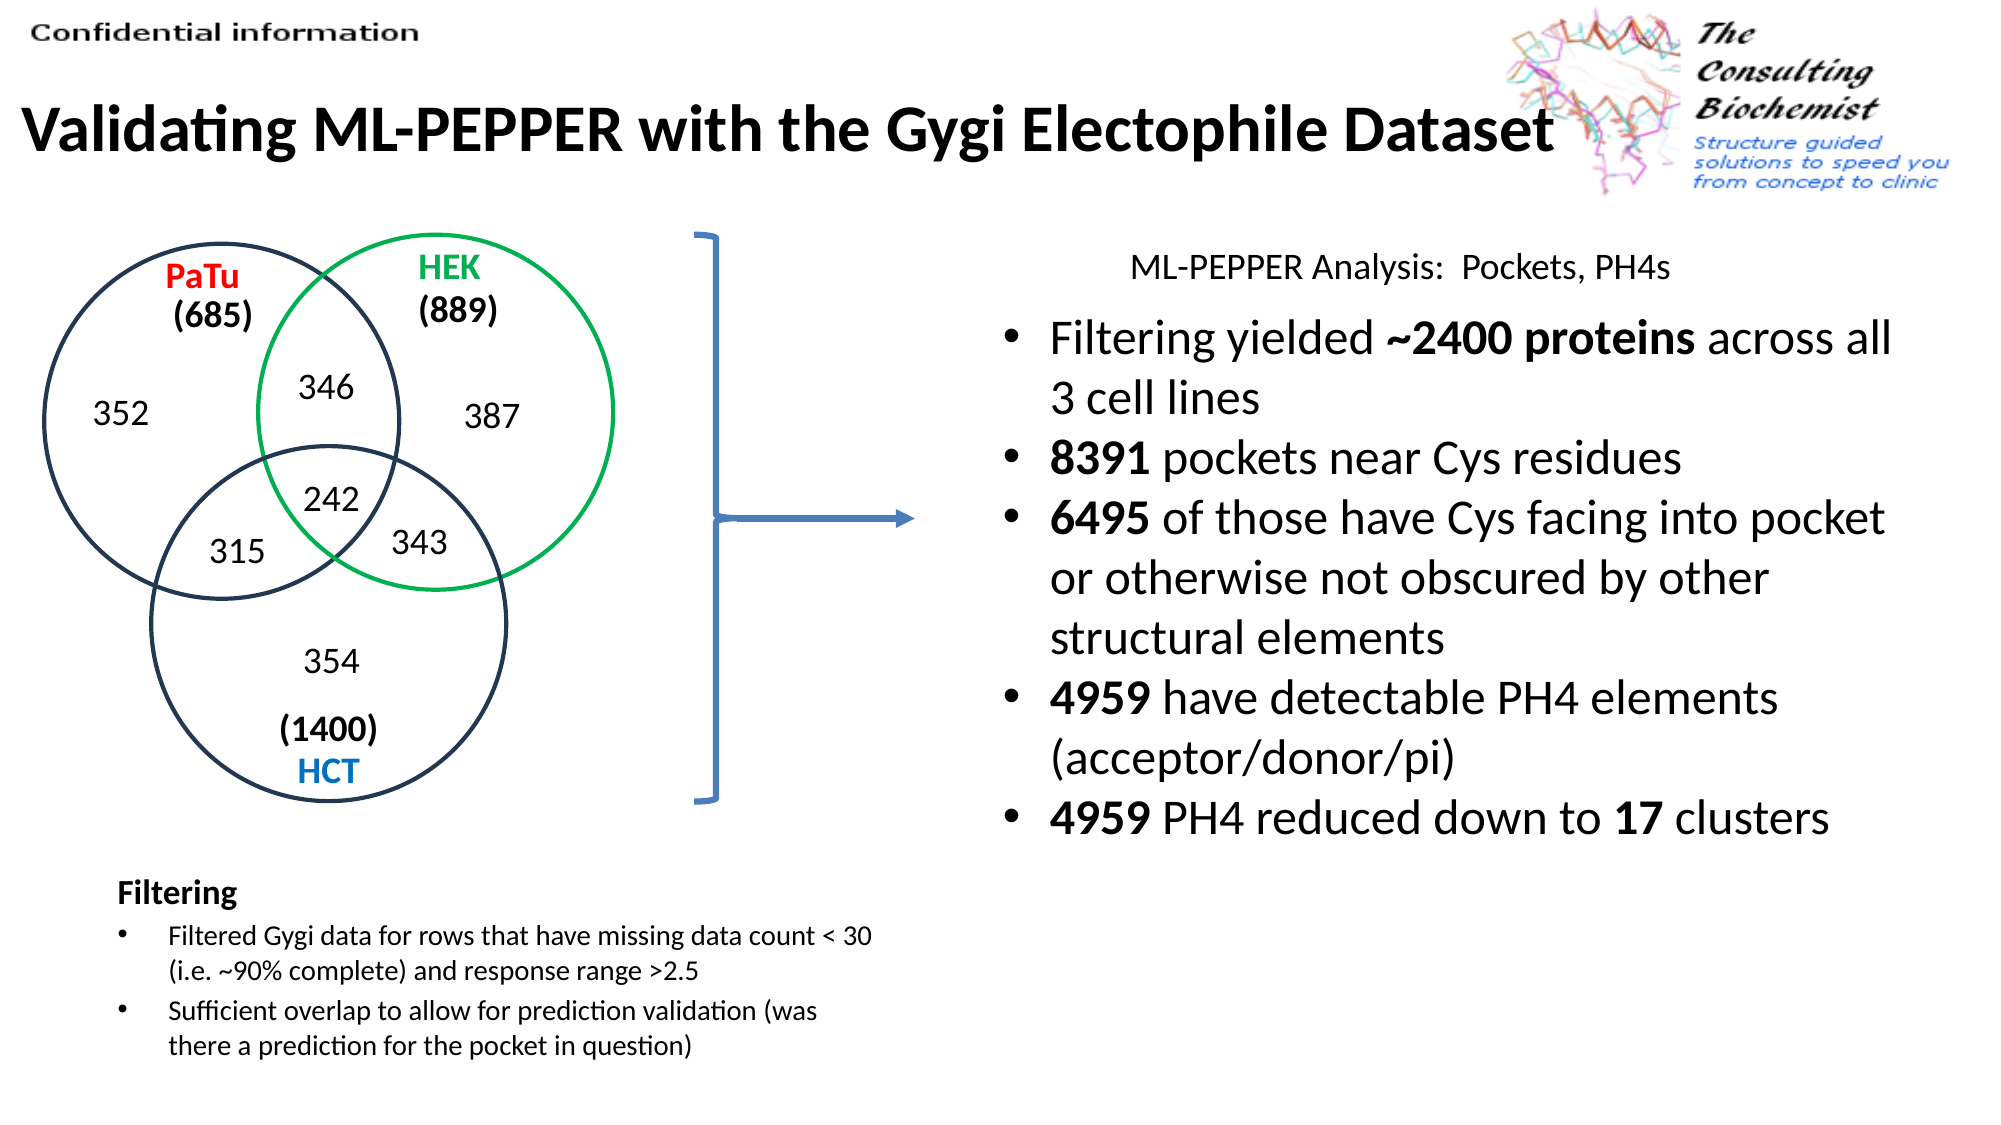

# Validating ML-PEPPER with the Gygi Electophile Dataset
ML-PEPPER Analysis:  Pockets, PH4s

HEK

PaTu
(889)
(685)
346
352
387

242
343
315
354
(1400)
HCT

Filtering yielded ~2400 proteins across all 3 cell lines
8391 pockets near Cys residues
6495 of those have Cys facing into pocket or otherwise not obscured by other structural elements
4959 have detectable PH4 elements (acceptor/donor/pi)
4959 PH4 reduced down to 17 clusters
Filtering
Filtered Gygi data for rows that have missing data count < 30 (i.e. ~90% complete) and response range >2.5
Sufficient overlap to allow for prediction validation (was there a prediction for the pocket in question)